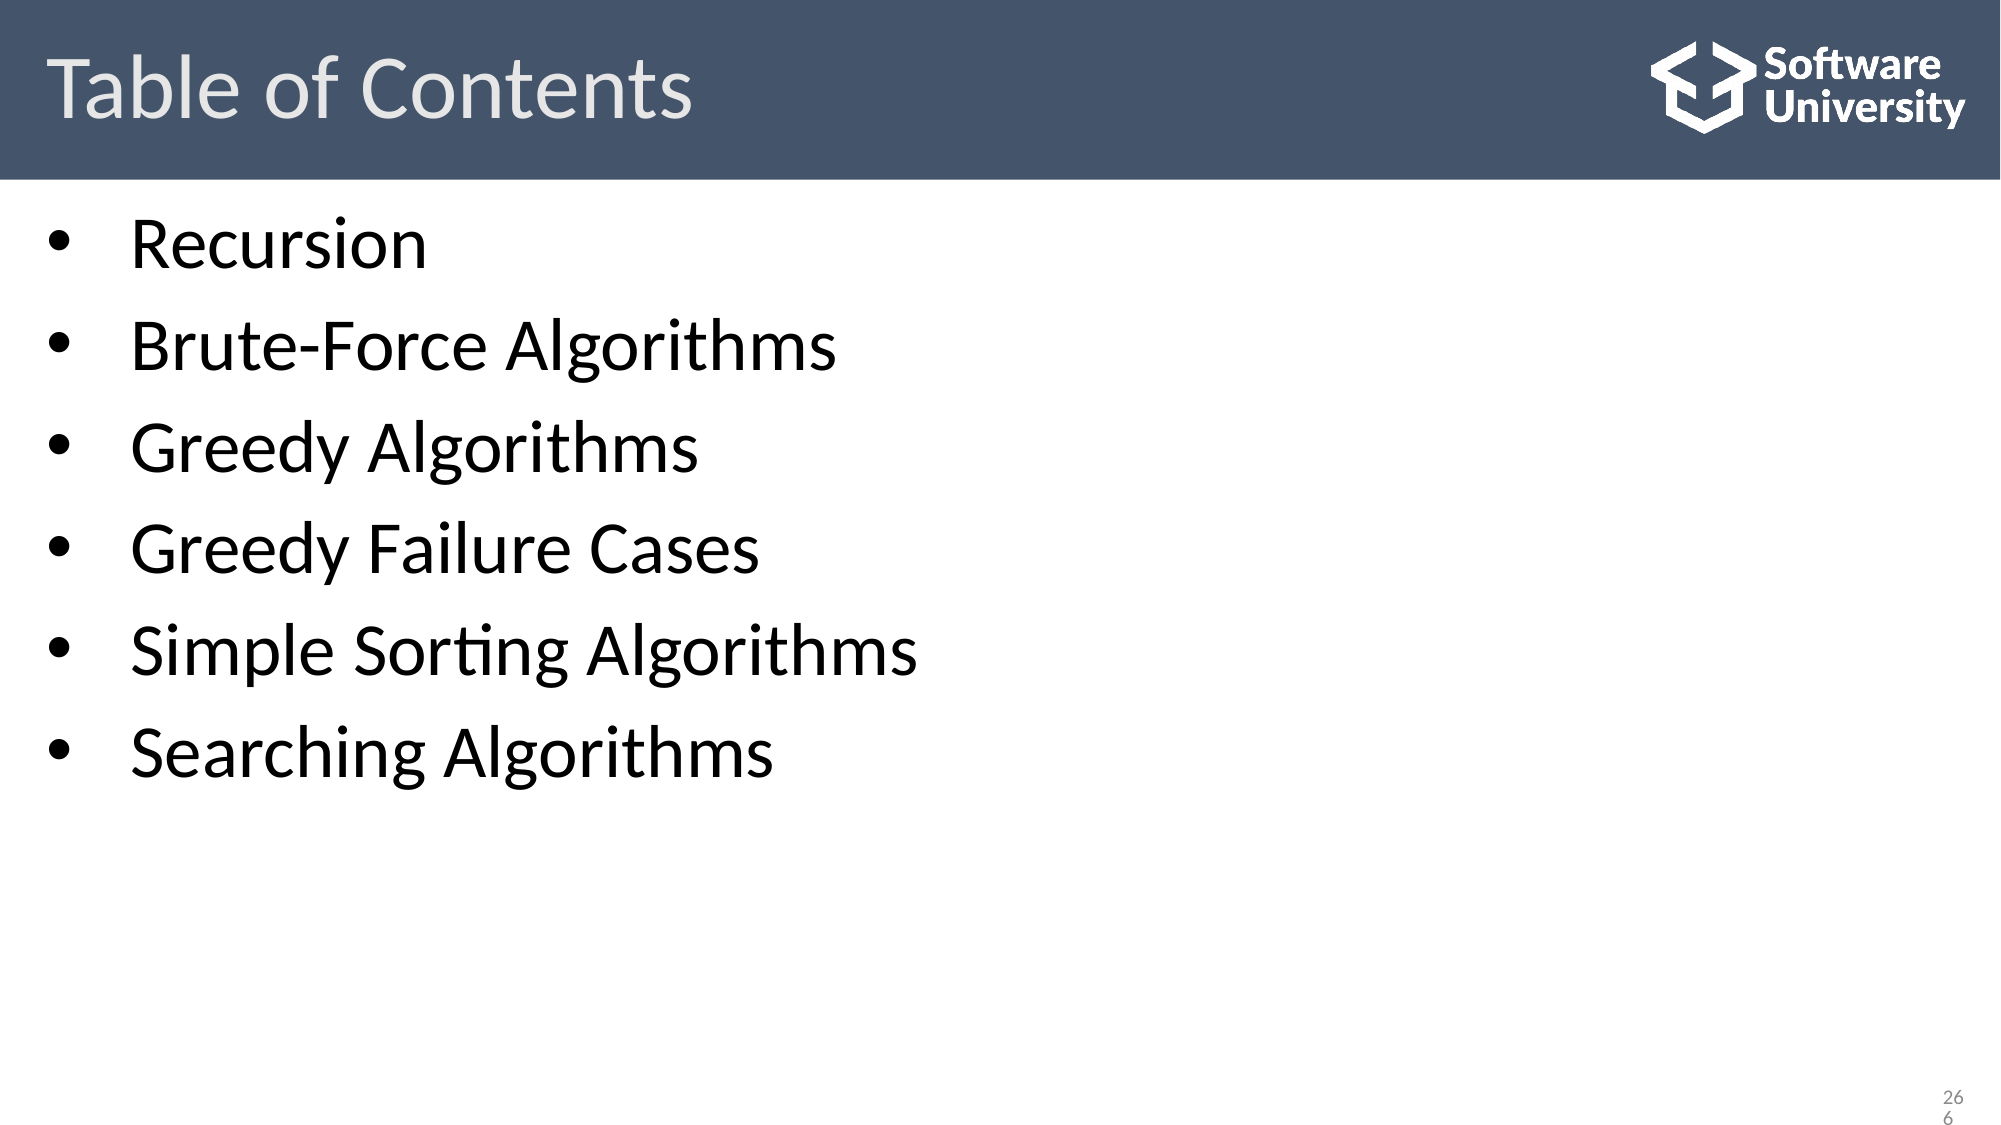

# Table of Contents
Recursion
Brute-Force Algorithms
Greedy Algorithms
Greedy Failure Cases
Simple Sorting Algorithms
Searching Algorithms
266